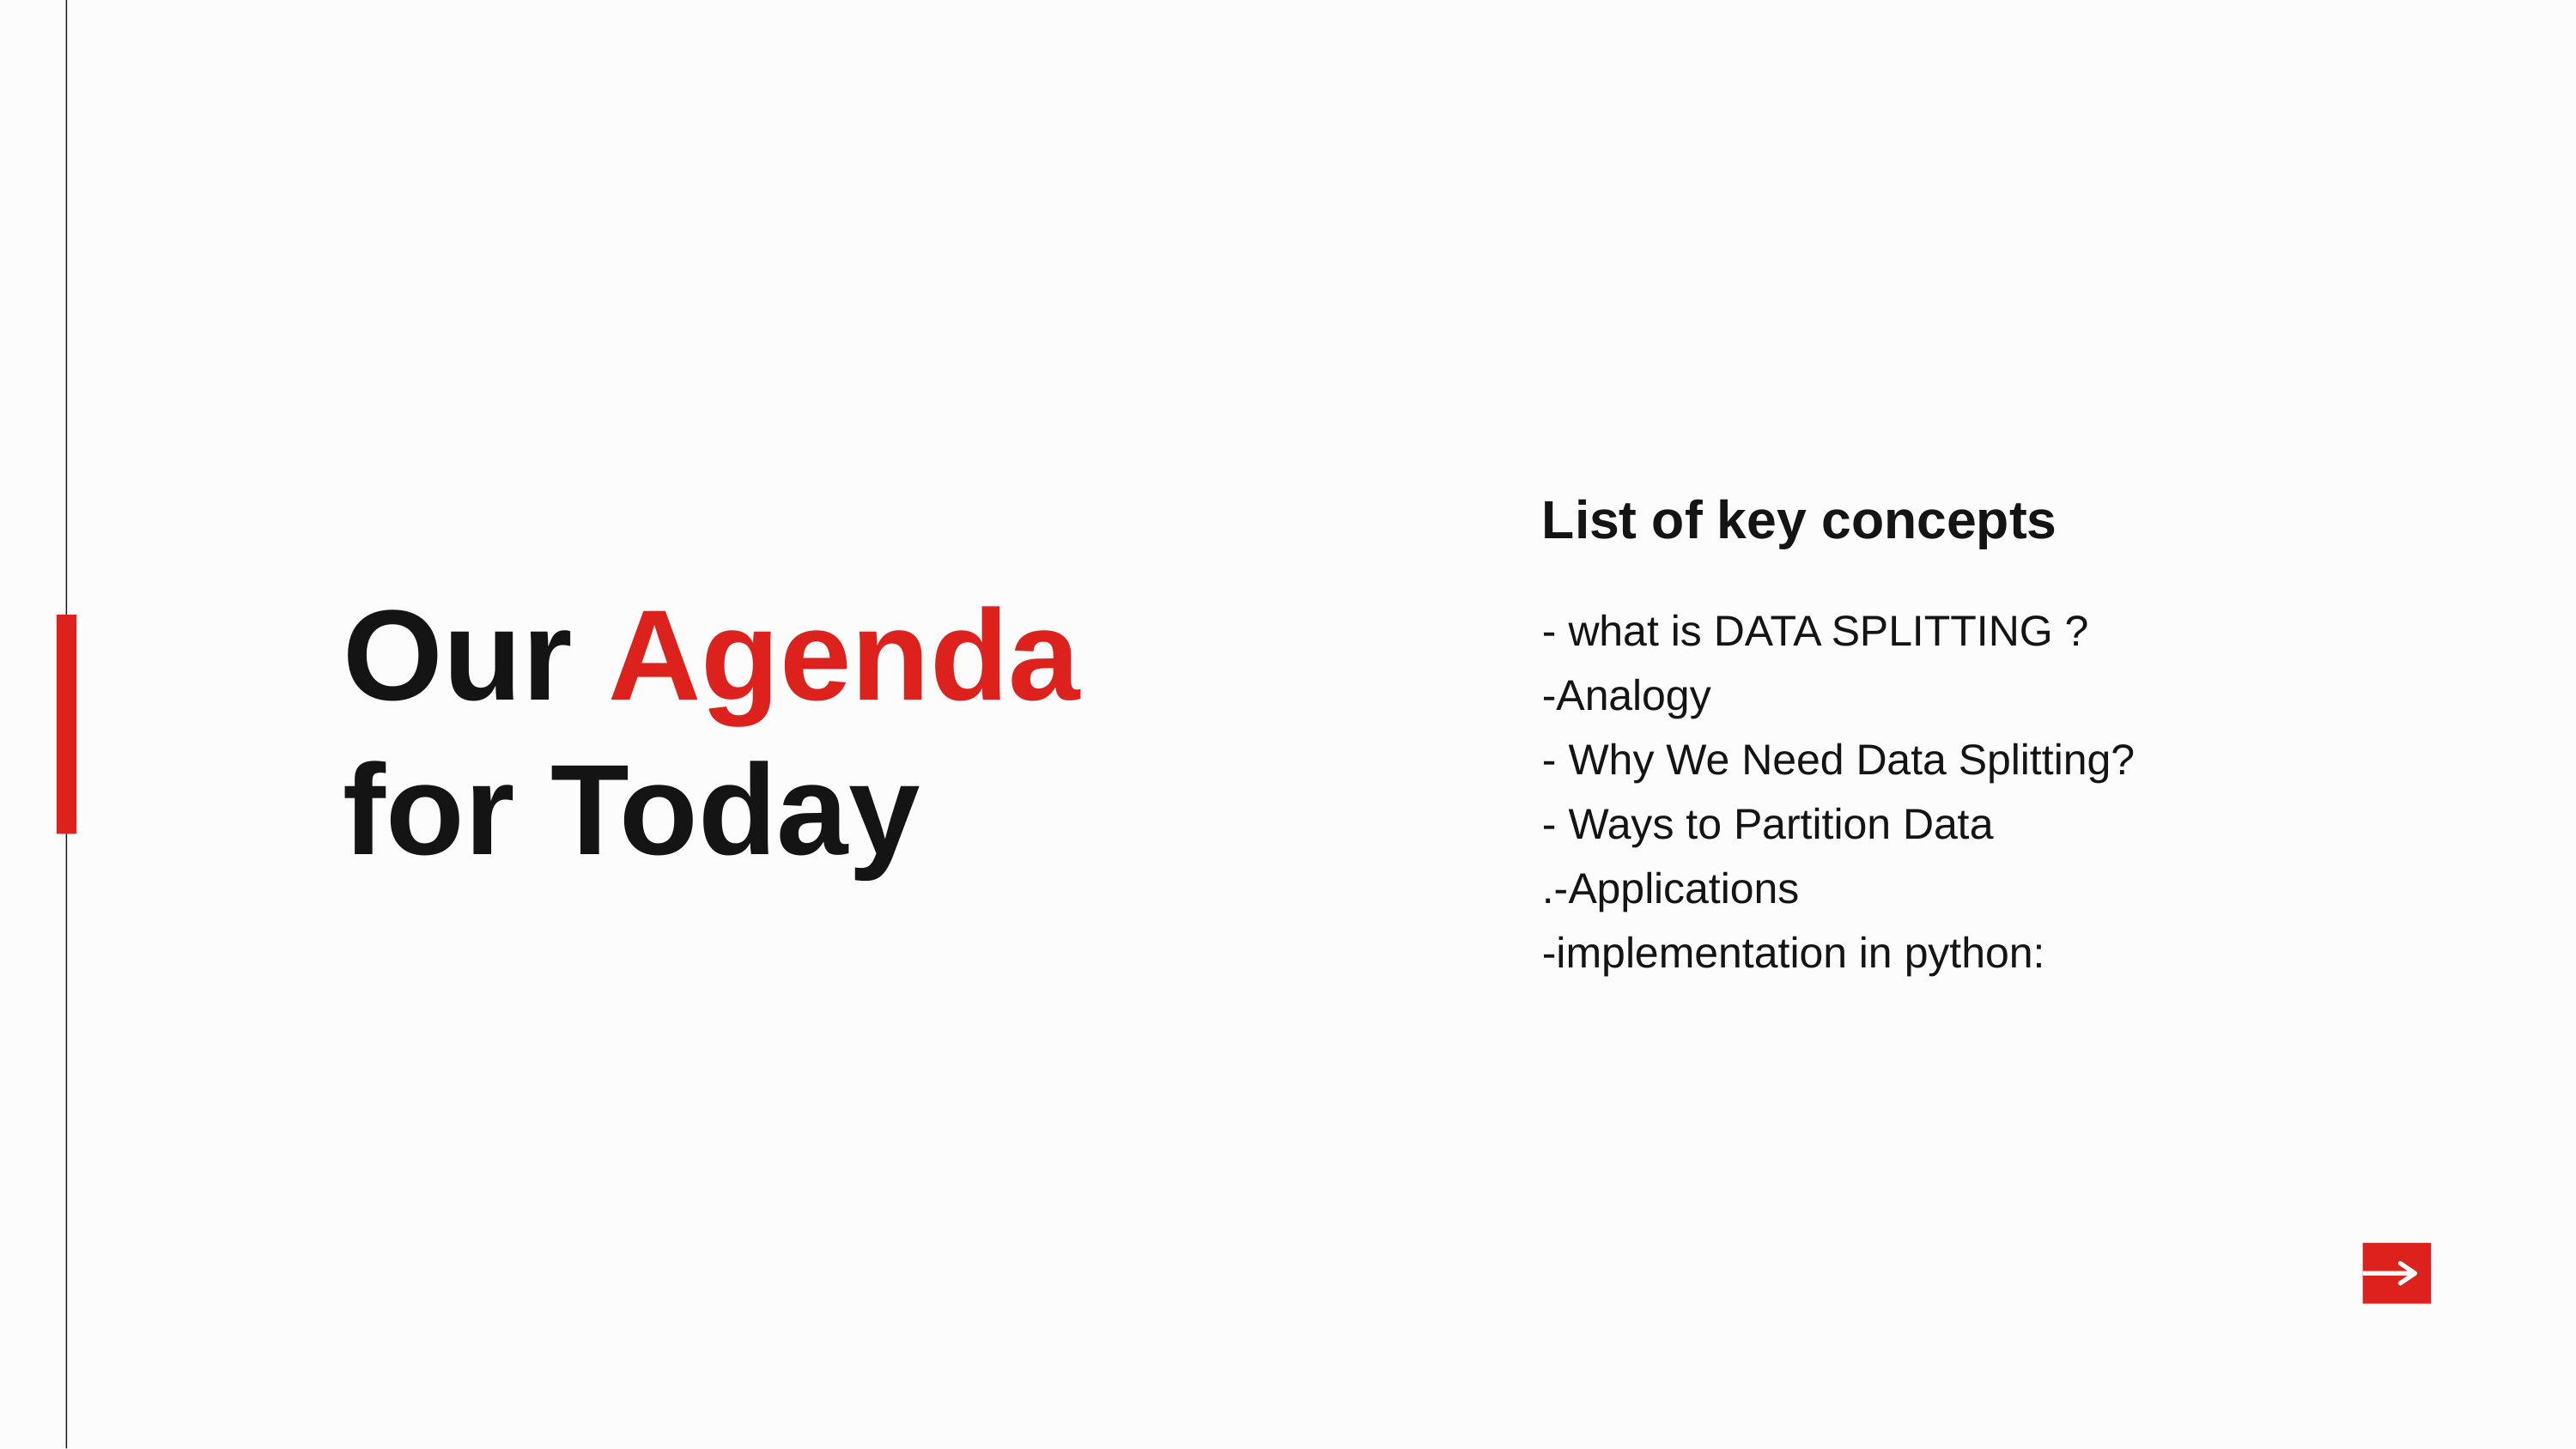

List of key concepts
- what is DATA SPLITTING ?
-Analogy
- Why We Need Data Splitting?
- Ways to Partition Data
.-Applications
-implementation in python:
Our Agenda for Today